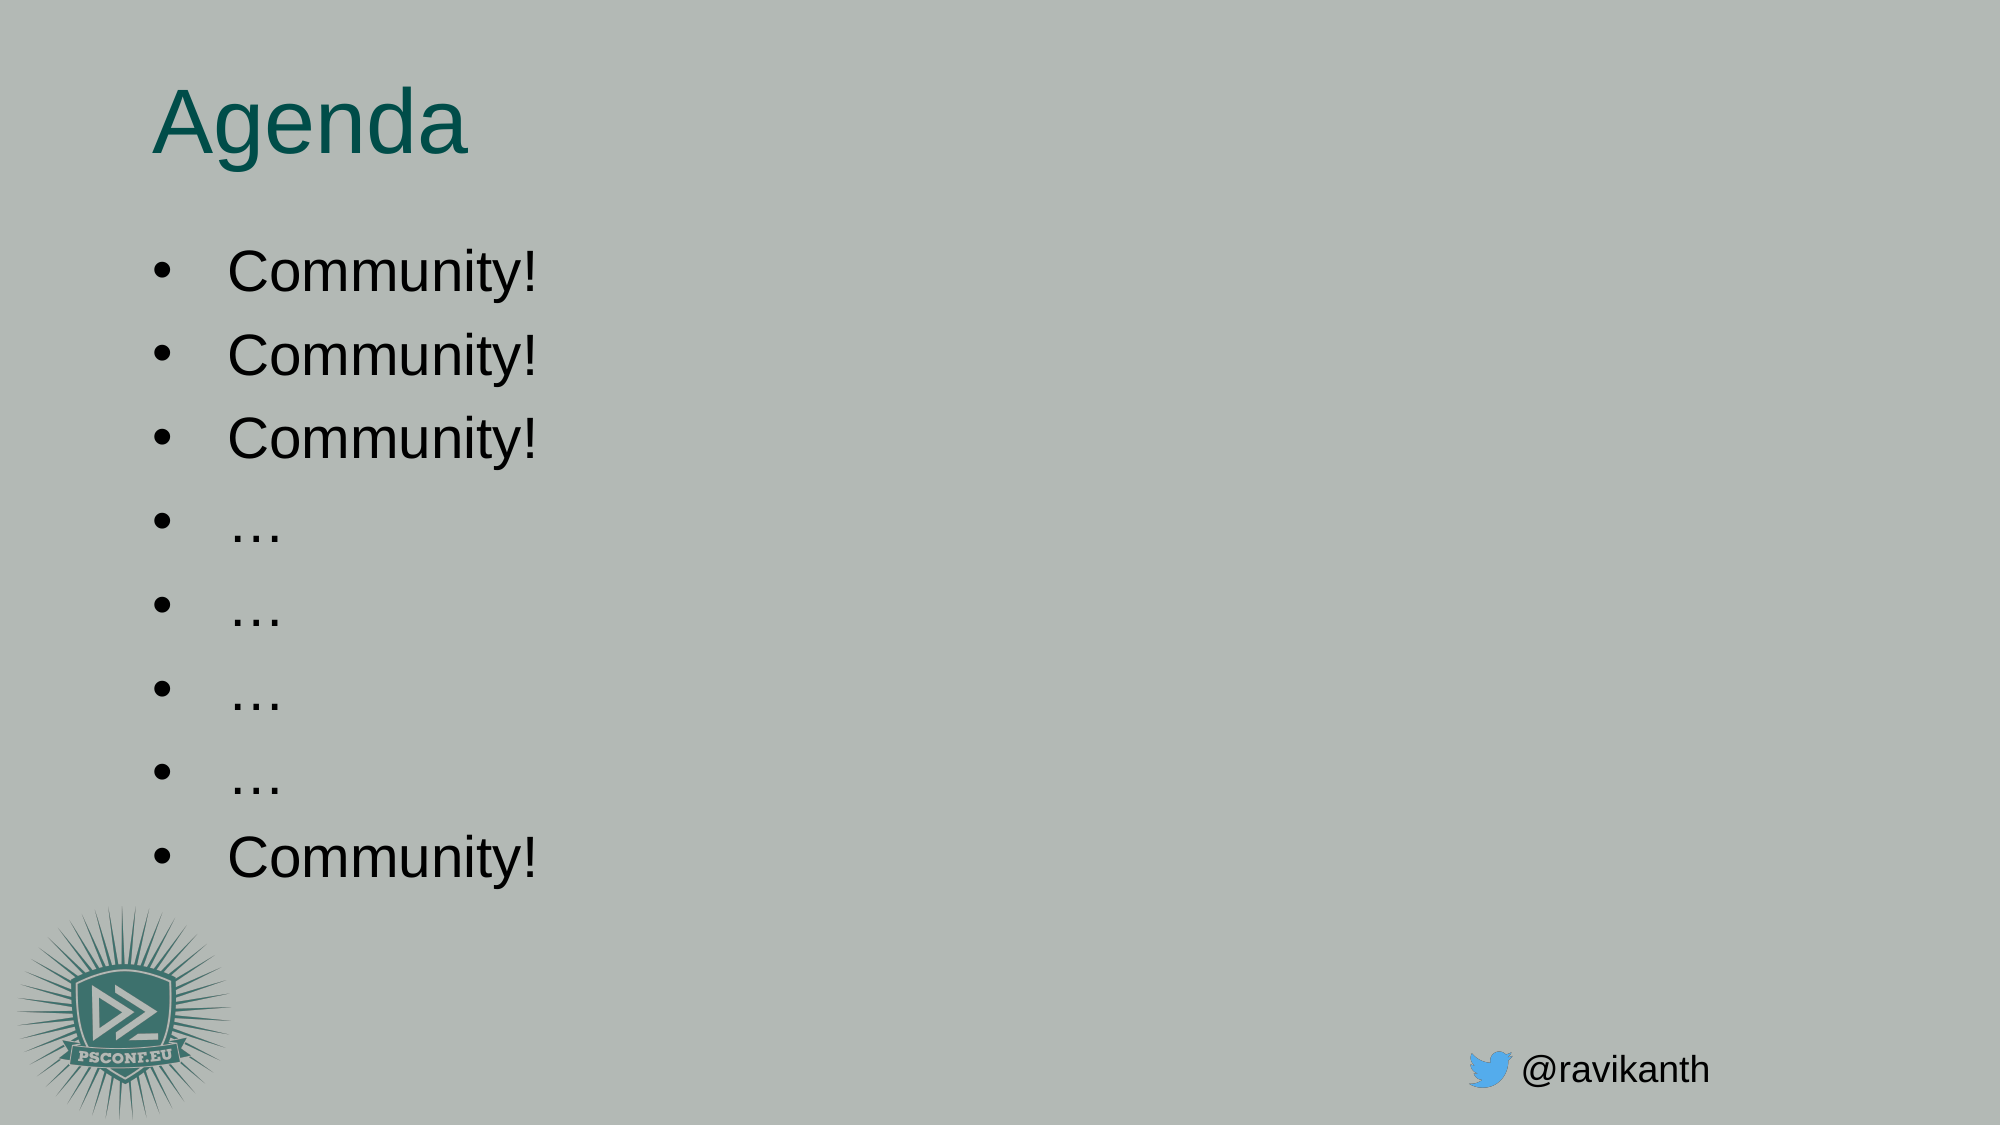

# Agenda
Community!
Community!
Community!
…
…
…
…
Community!
@ravikanth